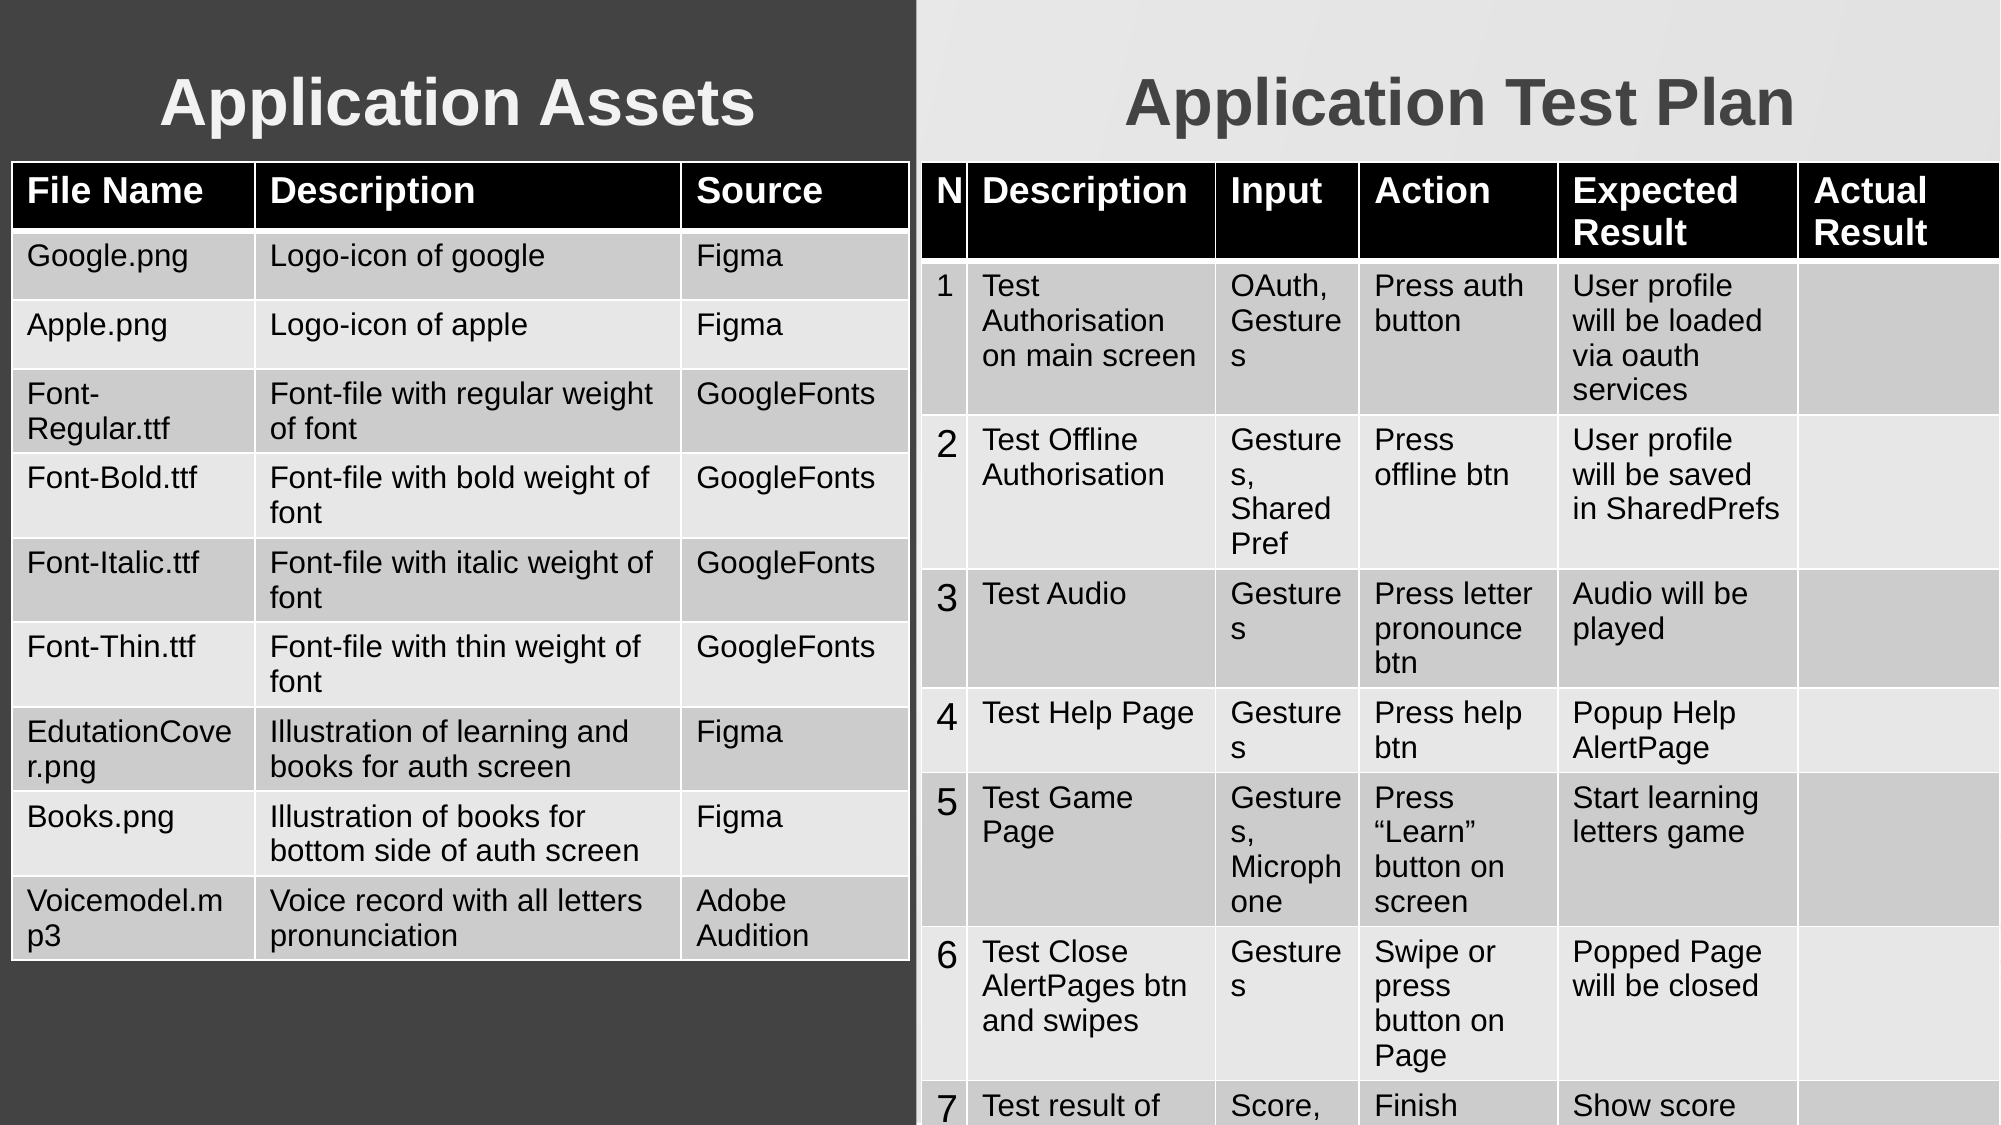

Application Assets
# Application Test Plan
| File Name | Description | Source |
| --- | --- | --- |
| Google.png | Logo-icon of google | Figma |
| Apple.png | Logo-icon of apple | Figma |
| Font-Regular.ttf | Font-file with regular weight of font | GoogleFonts |
| Font-Bold.ttf | Font-file with bold weight of font | GoogleFonts |
| Font-Italic.ttf | Font-file with italic weight of font | GoogleFonts |
| Font-Thin.ttf | Font-file with thin weight of font | GoogleFonts |
| EdutationCover.png | Illustration of learning and books for auth screen | Figma |
| Books.png | Illustration of books for bottom side of auth screen | Figma |
| Voicemodel.mp3 | Voice record with all letters pronunciation | Adobe Audition |
| N | Description | Input | Action | Expected Result | Actual Result |
| --- | --- | --- | --- | --- | --- |
| 1 | Test Authorisation on main screen | OAuth, Gestures | Press auth button | User profile will be loaded via oauth services |  |
| 2 | Test Offline Authorisation | Gestures, SharedPref | Press offline btn | User profile will be saved in SharedPrefs |  |
| 3 | Test Audio | Gestures | Press letter pronounce btn | Audio will be played |  |
| 4 | Test Help Page | Gestures | Press help btn | Popup Help AlertPage |  |
| 5 | Test Game Page | Gestures, Microphone | Press “Learn” button on screen | Start learning letters game |  |
| 6 | Test Close AlertPages btn and swipes | Gestures | Swipe or press button on Page | Popped Page will be closed |  |
| 7 | Test result of game | Score, Mistakes | Finish Knowledge test | Show score and analyse mistakes |  |